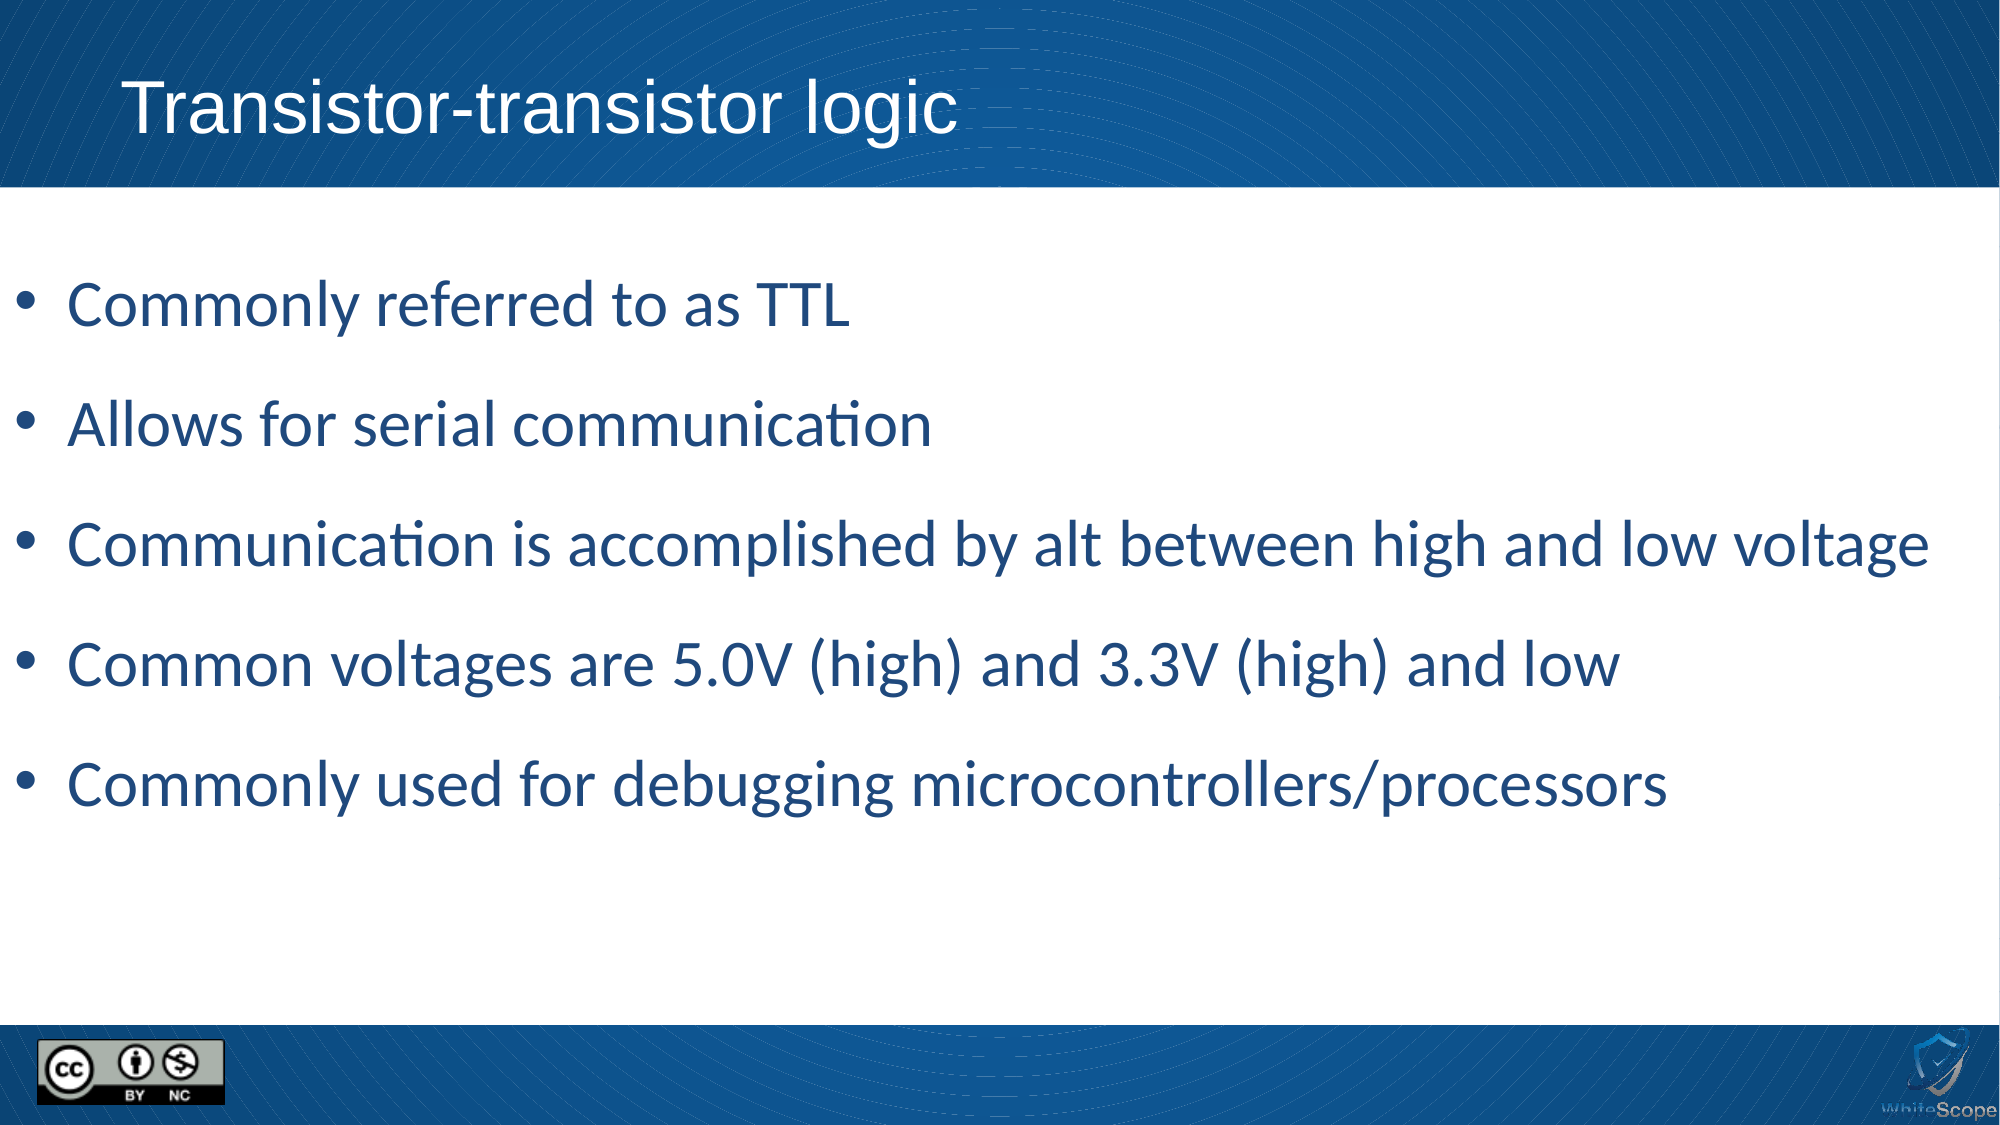

# Transistor-transistor logic
  Commonly referred to as TTL
  Allows for serial communication
  Communication is accomplished by alt between high and low voltage
  Common voltages are 5.0V (high) and 3.3V (high) and low
  Commonly used for debugging microcontrollers/processors